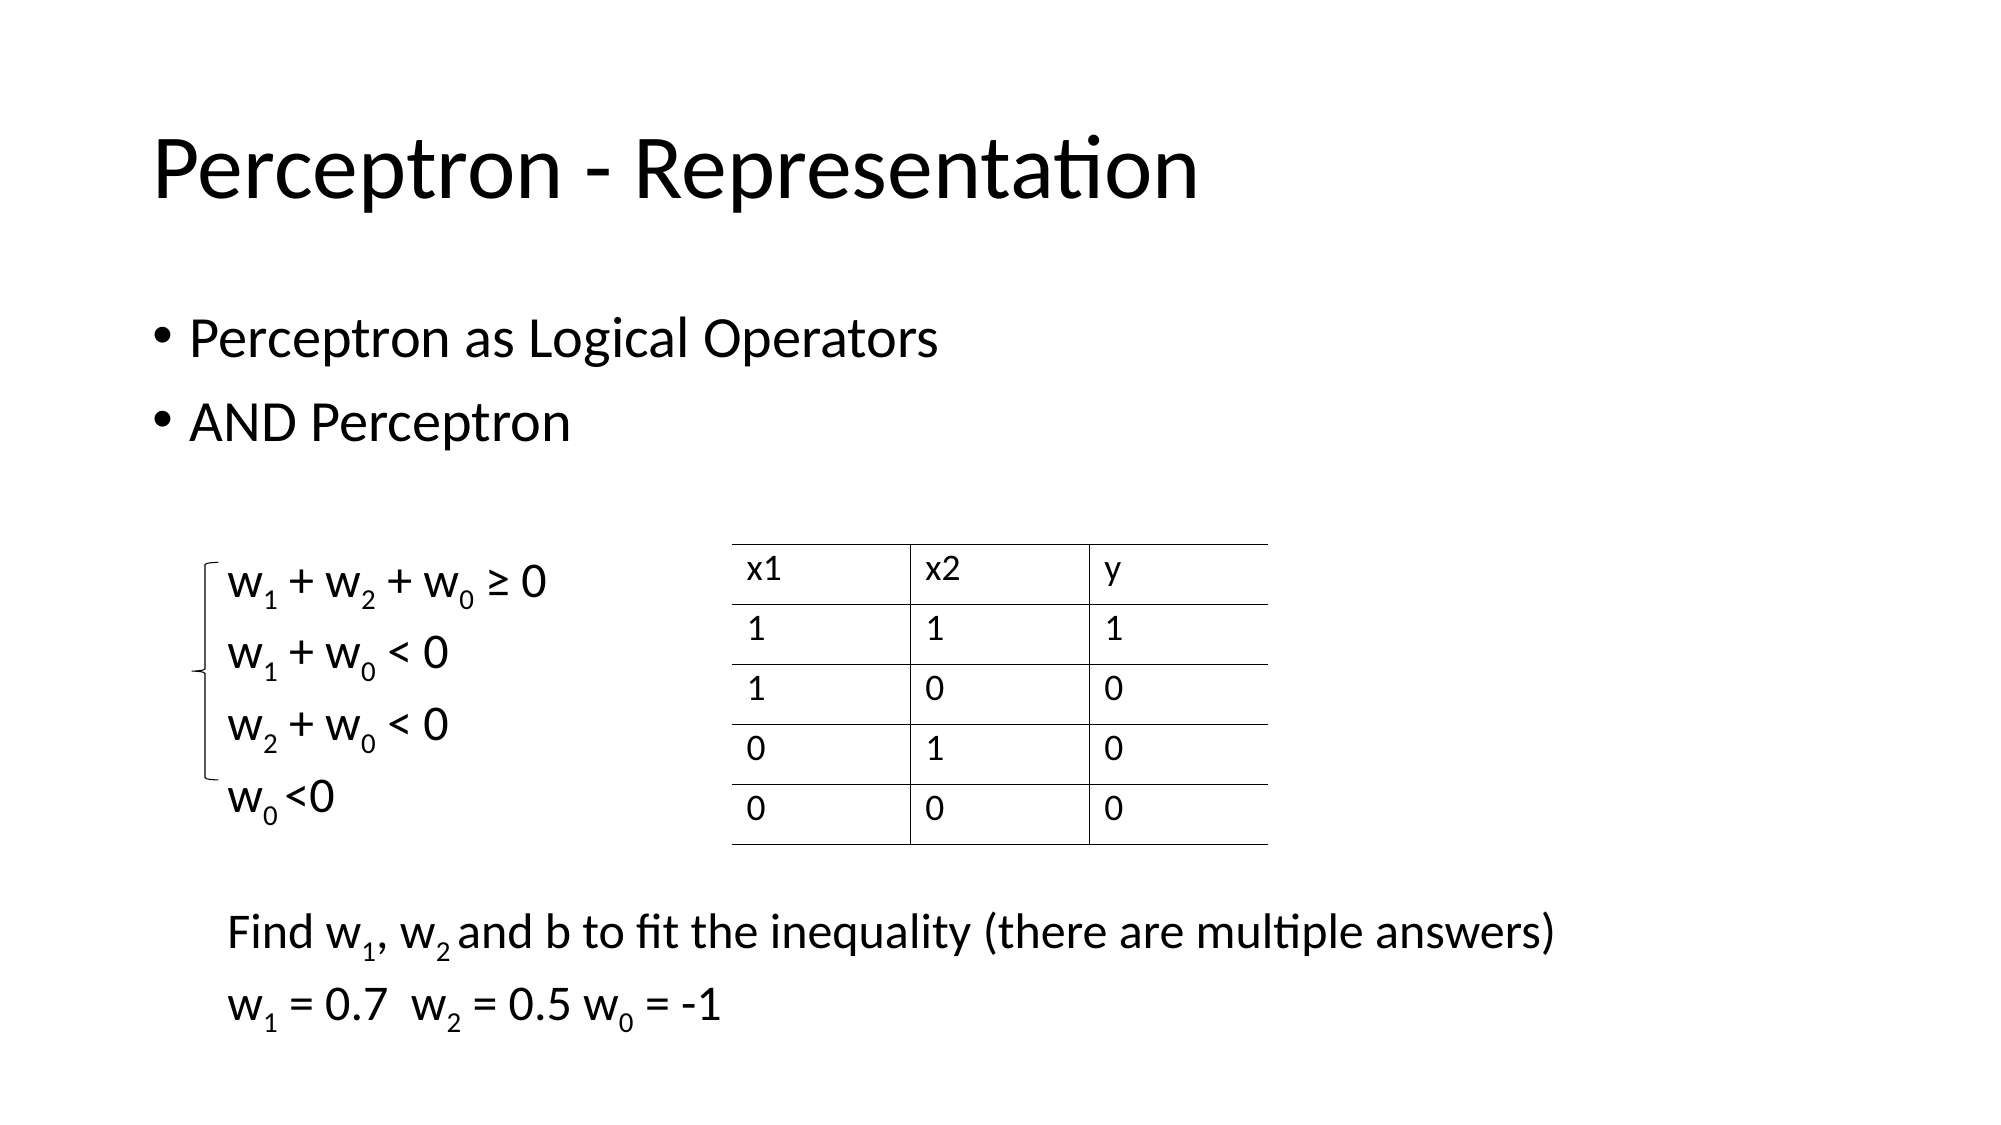

# Perceptron - Representation
Perceptron as Logical Operators
AND Perceptron

w1 + w2 + w0 ≥ 0
w1 + w0 < 0
w2 + w0 < 0
w0 <0

Find w1, w2 and b to fit the inequality (there are multiple answers)
w1 = 0.7  w2 = 0.5 w0 = -1
| x1 | x2 | y |
| --- | --- | --- |
| 1 | 1 | 1 |
| 1 | 0 | 0 |
| 0 | 1 | 0 |
| 0 | 0 | 0 |